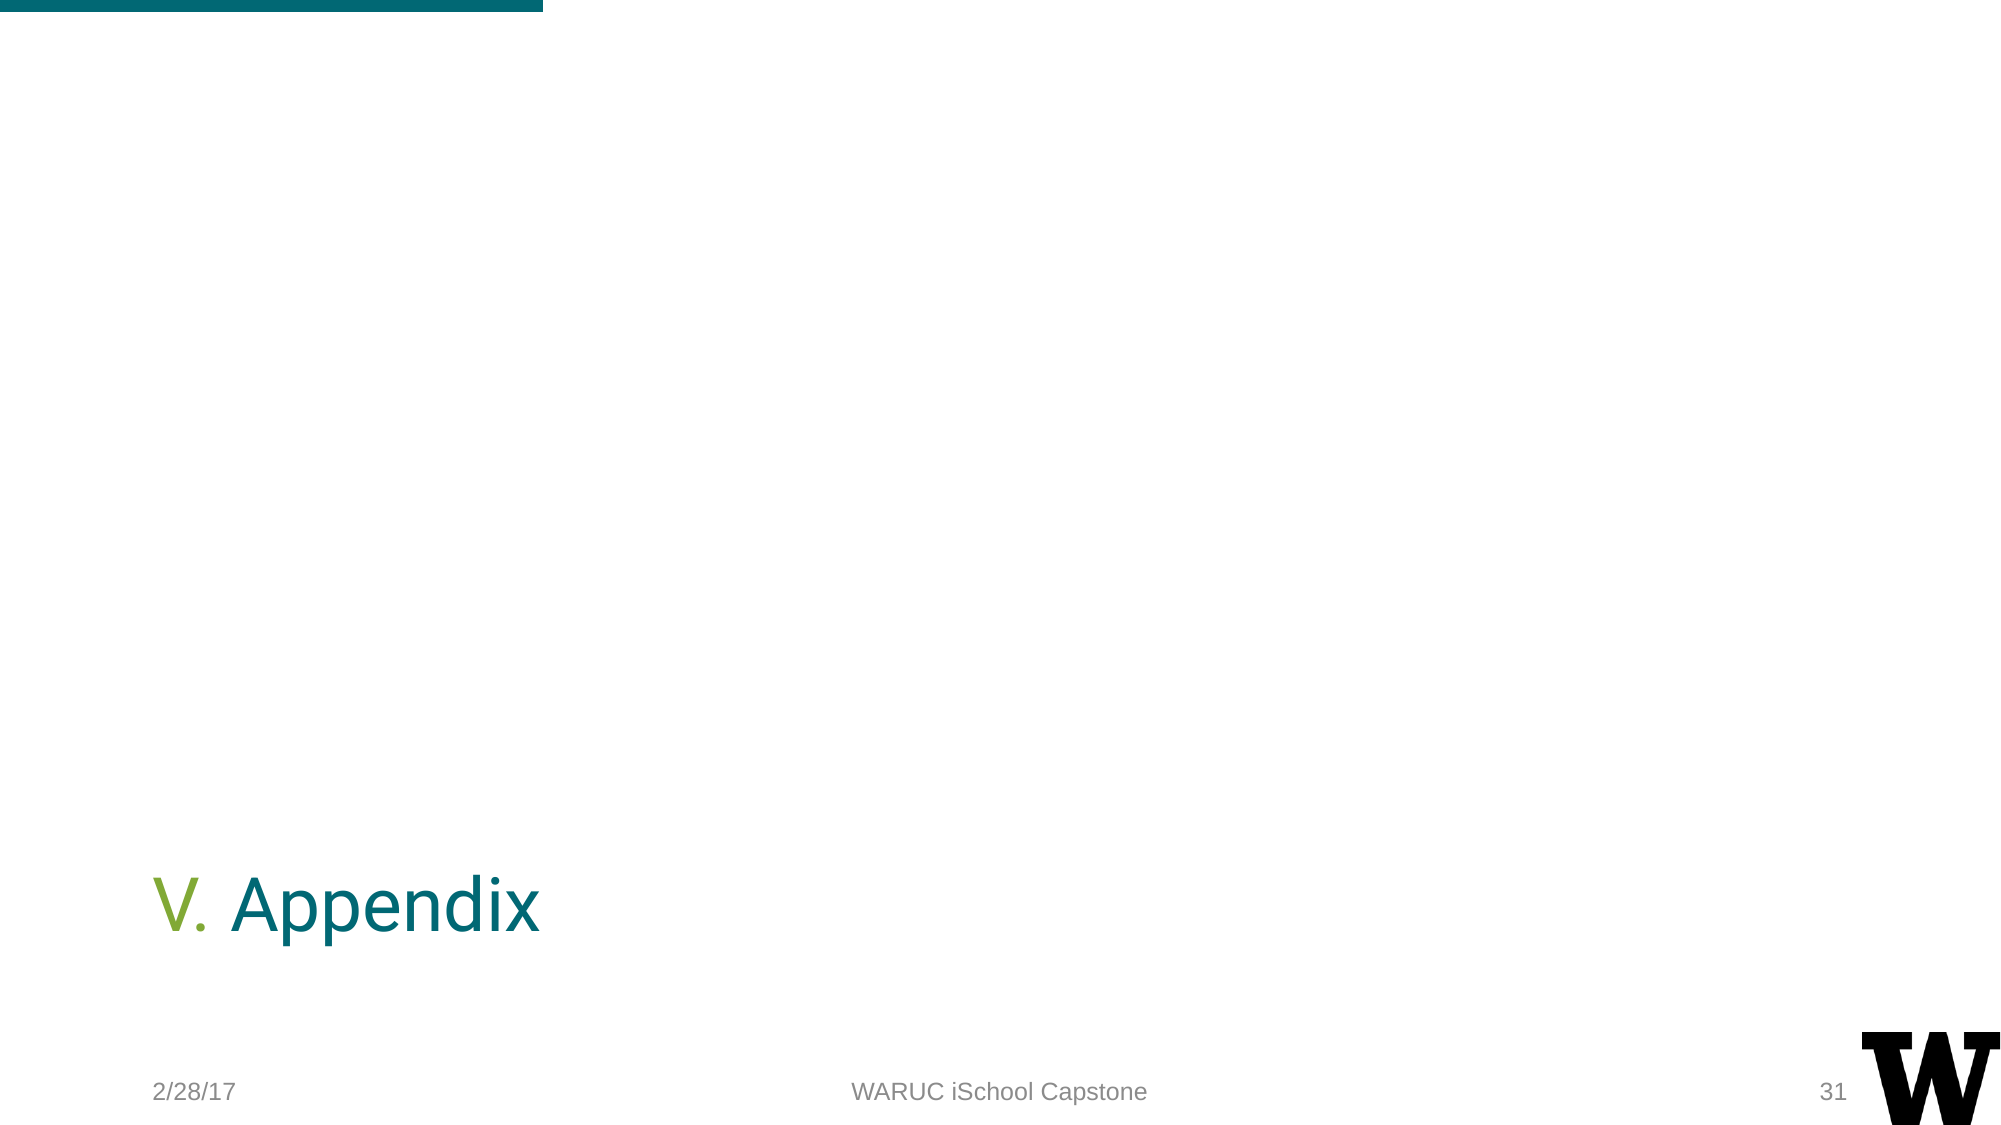

# V. Appendix
2/28/17
WARUC iSchool Capstone
31